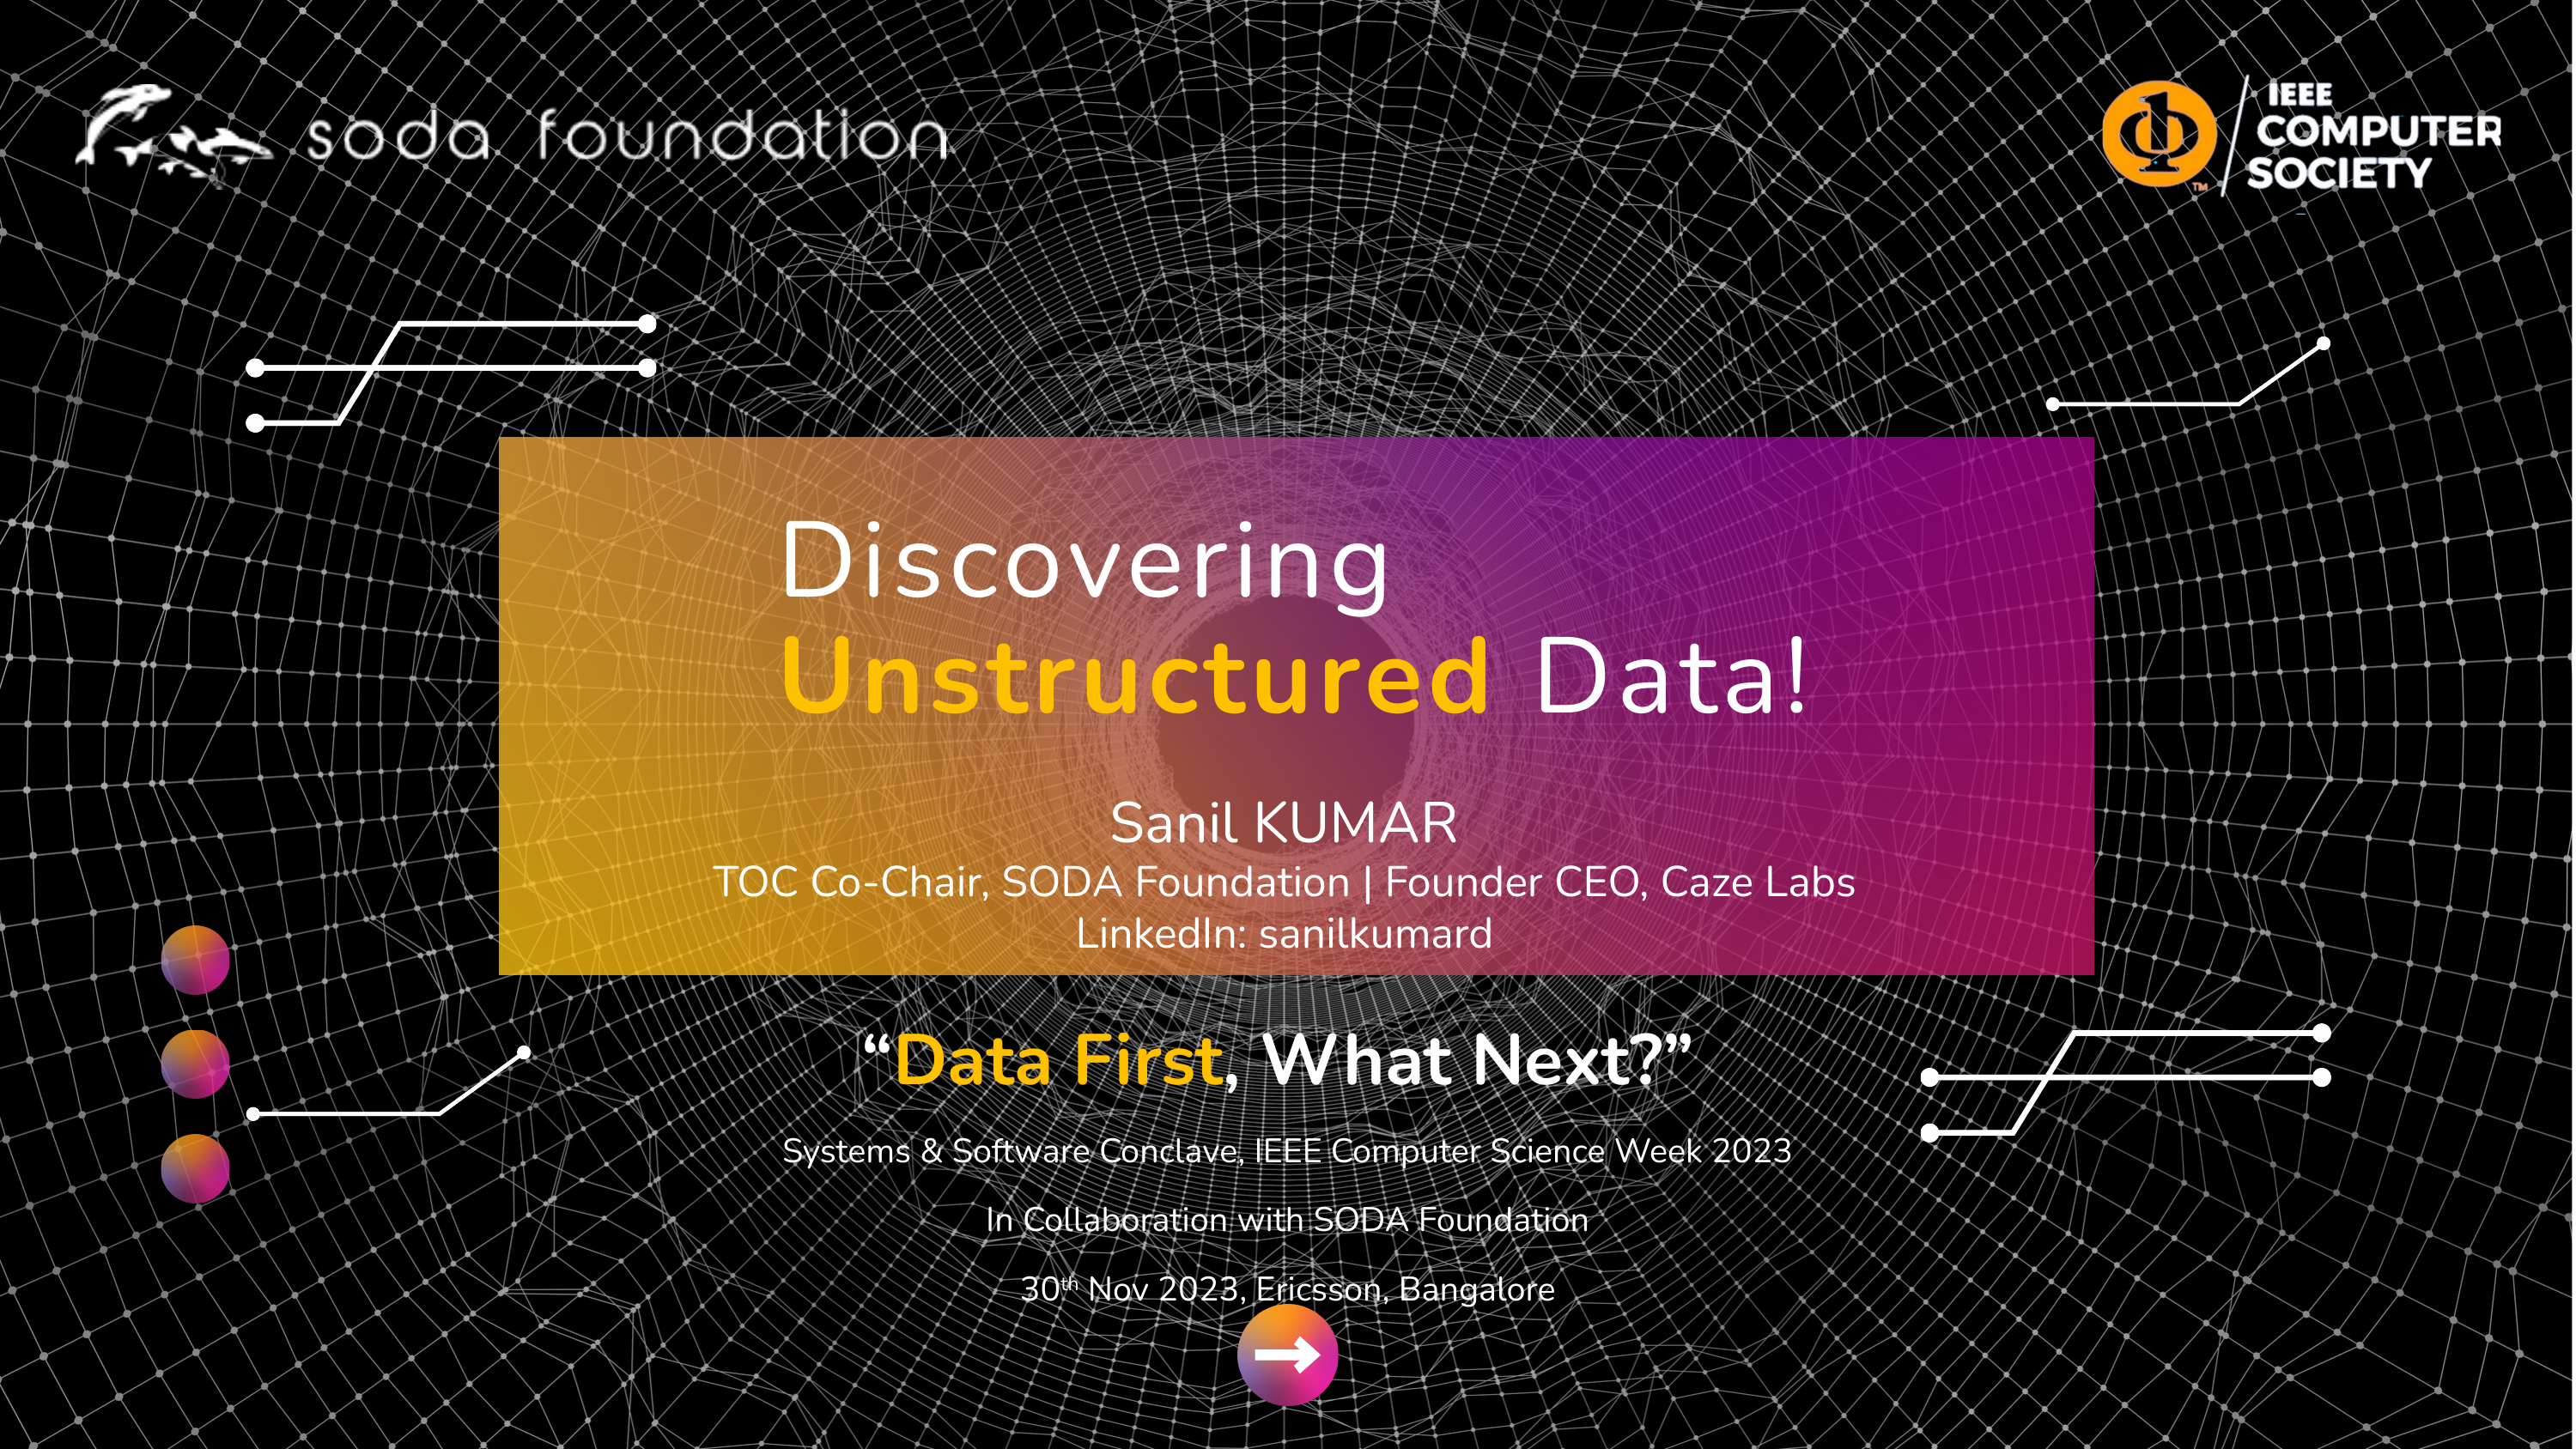

Discovering Unstructured Data!
Sanil KUMAR
TOC Co-Chair, SODA Foundation | Founder CEO, Caze Labs
LinkedIn: sanilkumard

“Data First, What Next?”
Systems & Software Conclave, IEEE Computer Science Week 2023
In Collaboration with SODA Foundation
30th Nov 2023, Ericsson, Bangalore